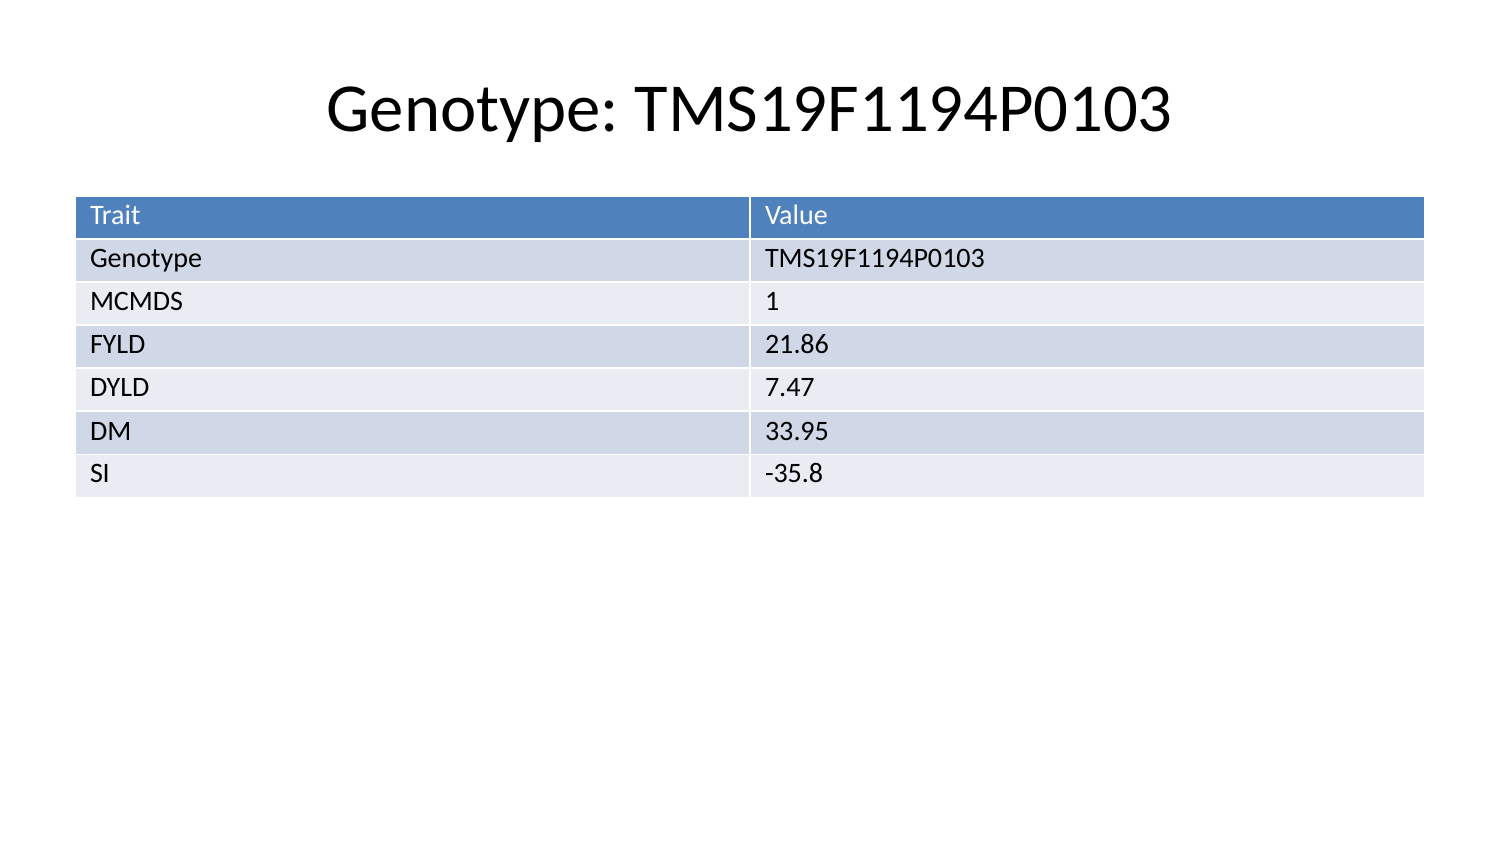

# Genotype: TMS19F1194P0103
| Trait | Value |
| --- | --- |
| Genotype | TMS19F1194P0103 |
| MCMDS | 1 |
| FYLD | 21.86 |
| DYLD | 7.47 |
| DM | 33.95 |
| SI | -35.8 |